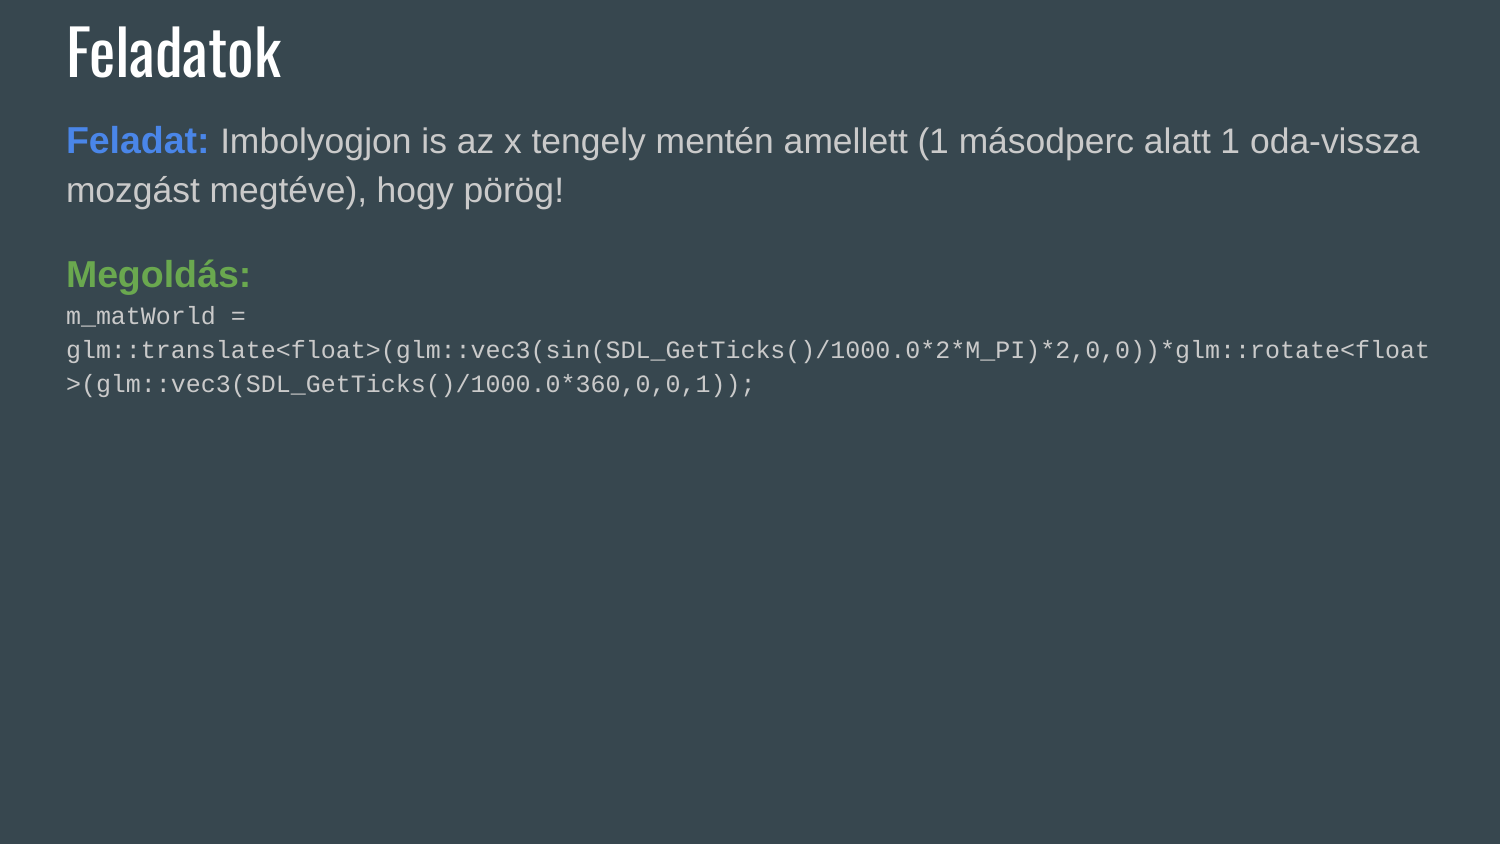

# Feladatok
Feladat: Imbolyogjon is az x tengely mentén amellett (1 másodperc alatt 1 oda-vissza mozgást megtéve), hogy pörög!
Megoldás:
m_matWorld = glm::translate<float>(glm::vec3(sin(SDL_GetTicks()/1000.0*2*M_PI)*2,0,0))*glm::rotate<float>(glm::vec3(SDL_GetTicks()/1000.0*360,0,0,1));

A”